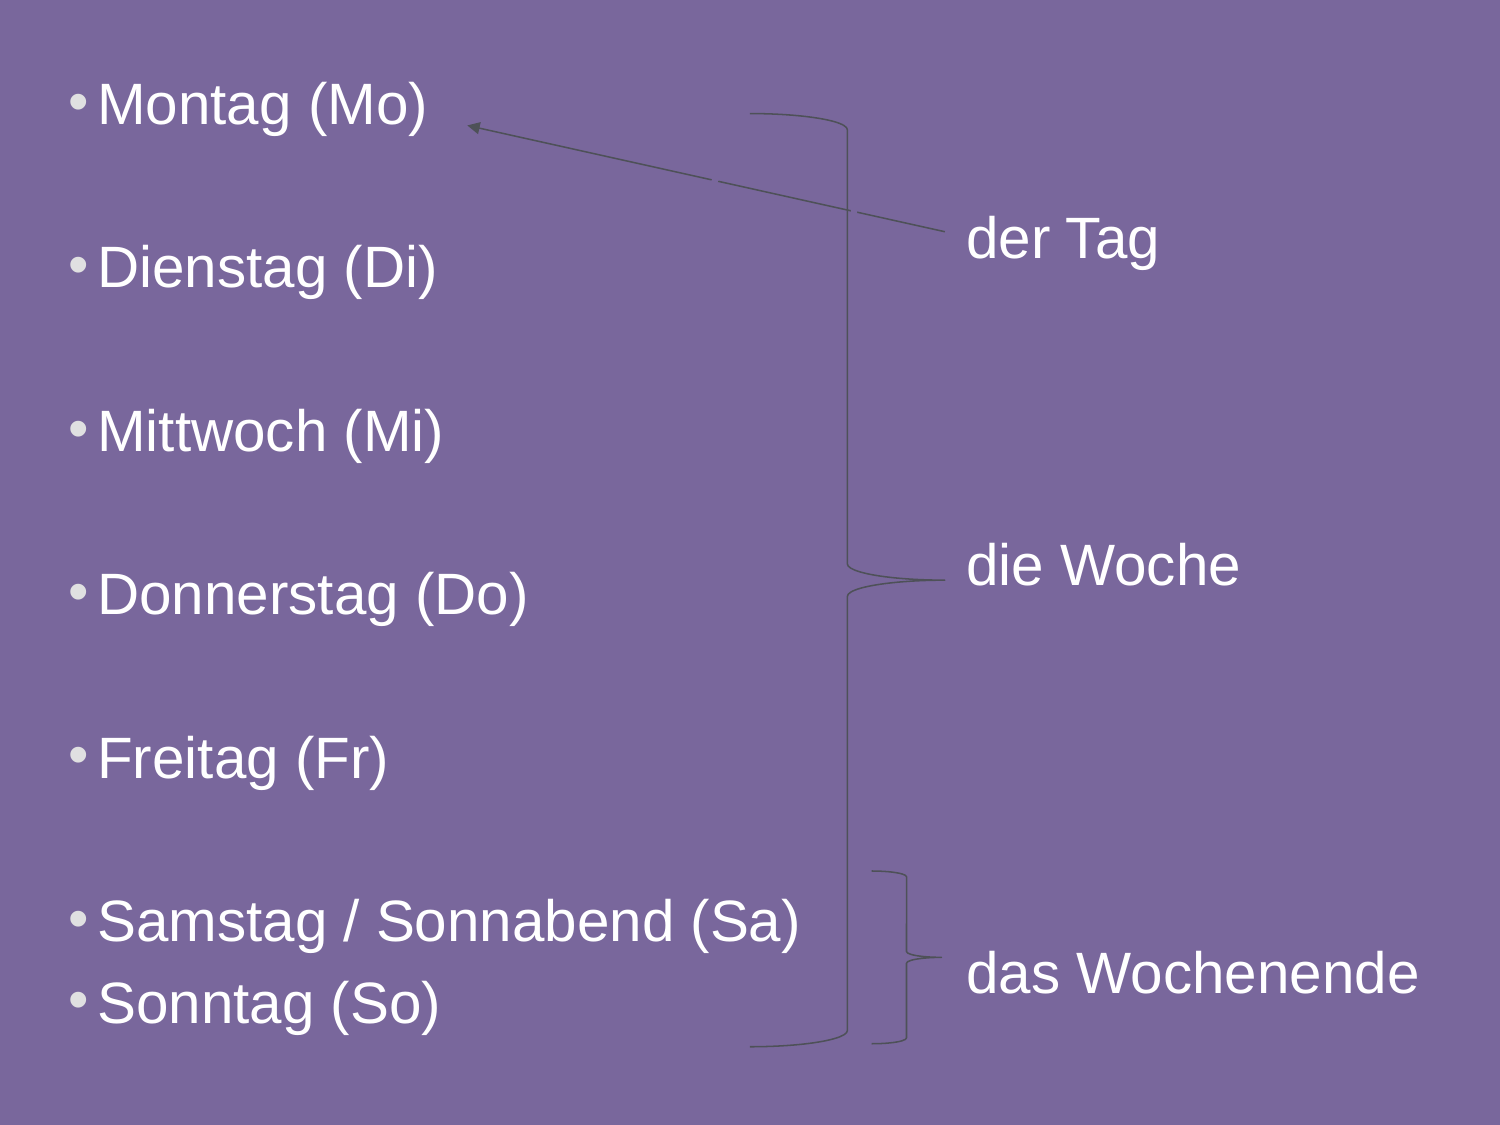

Montag (Mo)

Dienstag (Di)

Mittwoch (Mi)

Donnerstag (Do)

Freitag (Fr)

Samstag / Sonnabend (Sa)
Sonntag (So)

der Tag

die Woche

das Wochenende

18